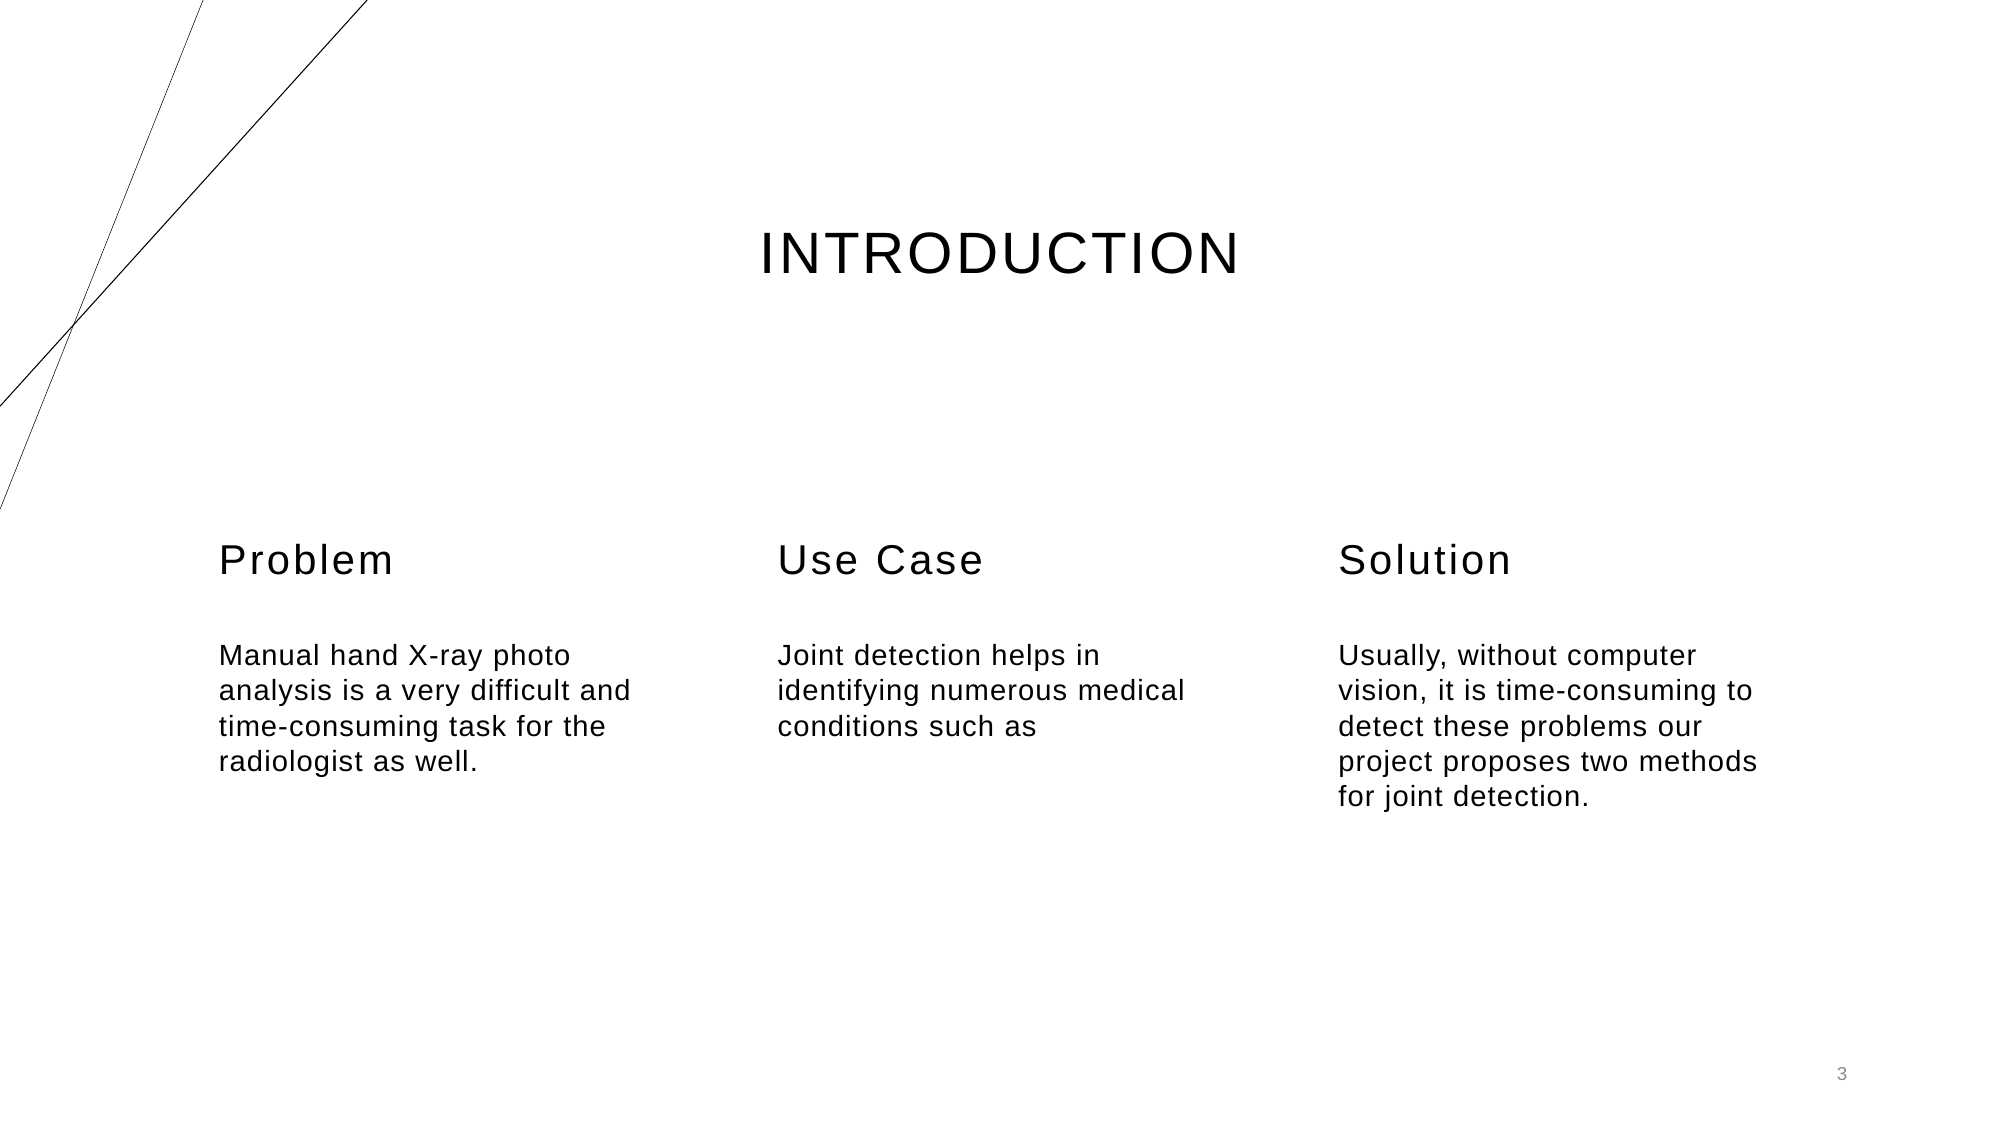

# Introduction
Problem
Use Case
Solution
Joint detection helps in identifying numerous medical conditions such as
Usually, without computer vision, it is time-consuming to detect these problems our project proposes two methods for joint detection.
Manual hand X-ray photo analysis is a very difficult and time-consuming task for the radiologist as well.

3